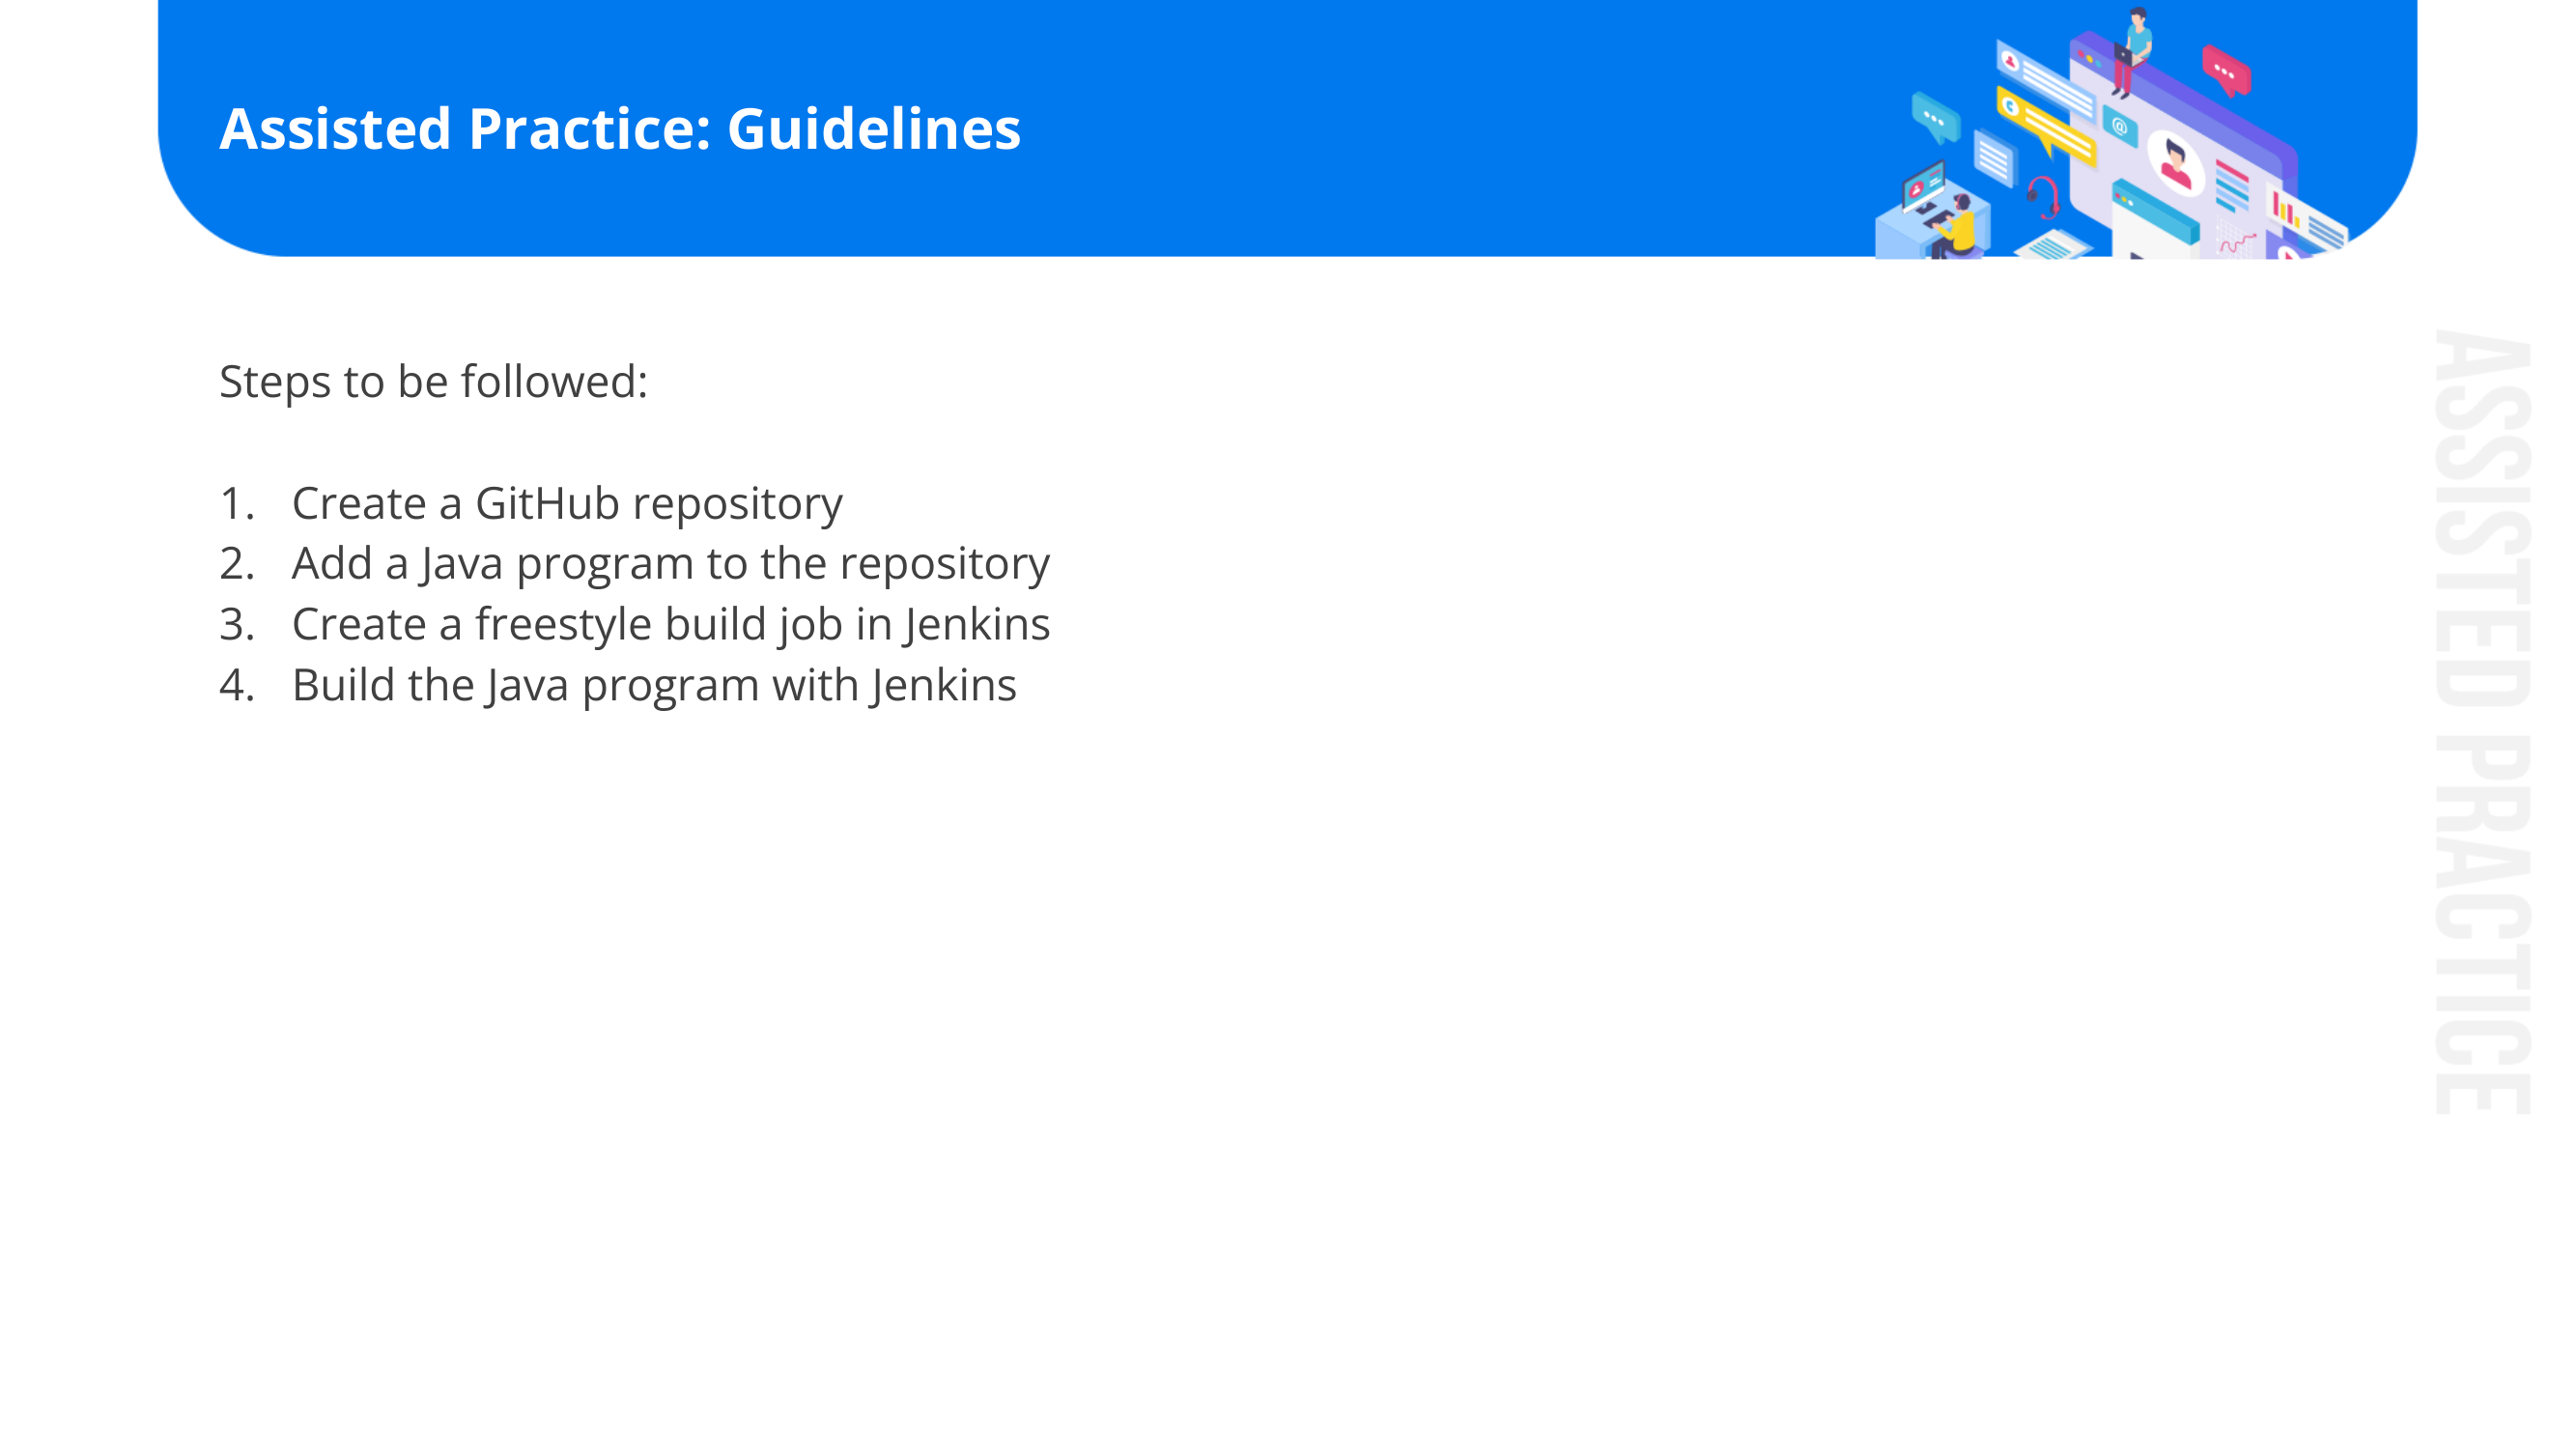

Assisted Practice: Guidelines
Steps to be followed:

Create a GitHub repository
Add a Java program to the repository
Create a freestyle build job in Jenkins
Build the Java program with Jenkins